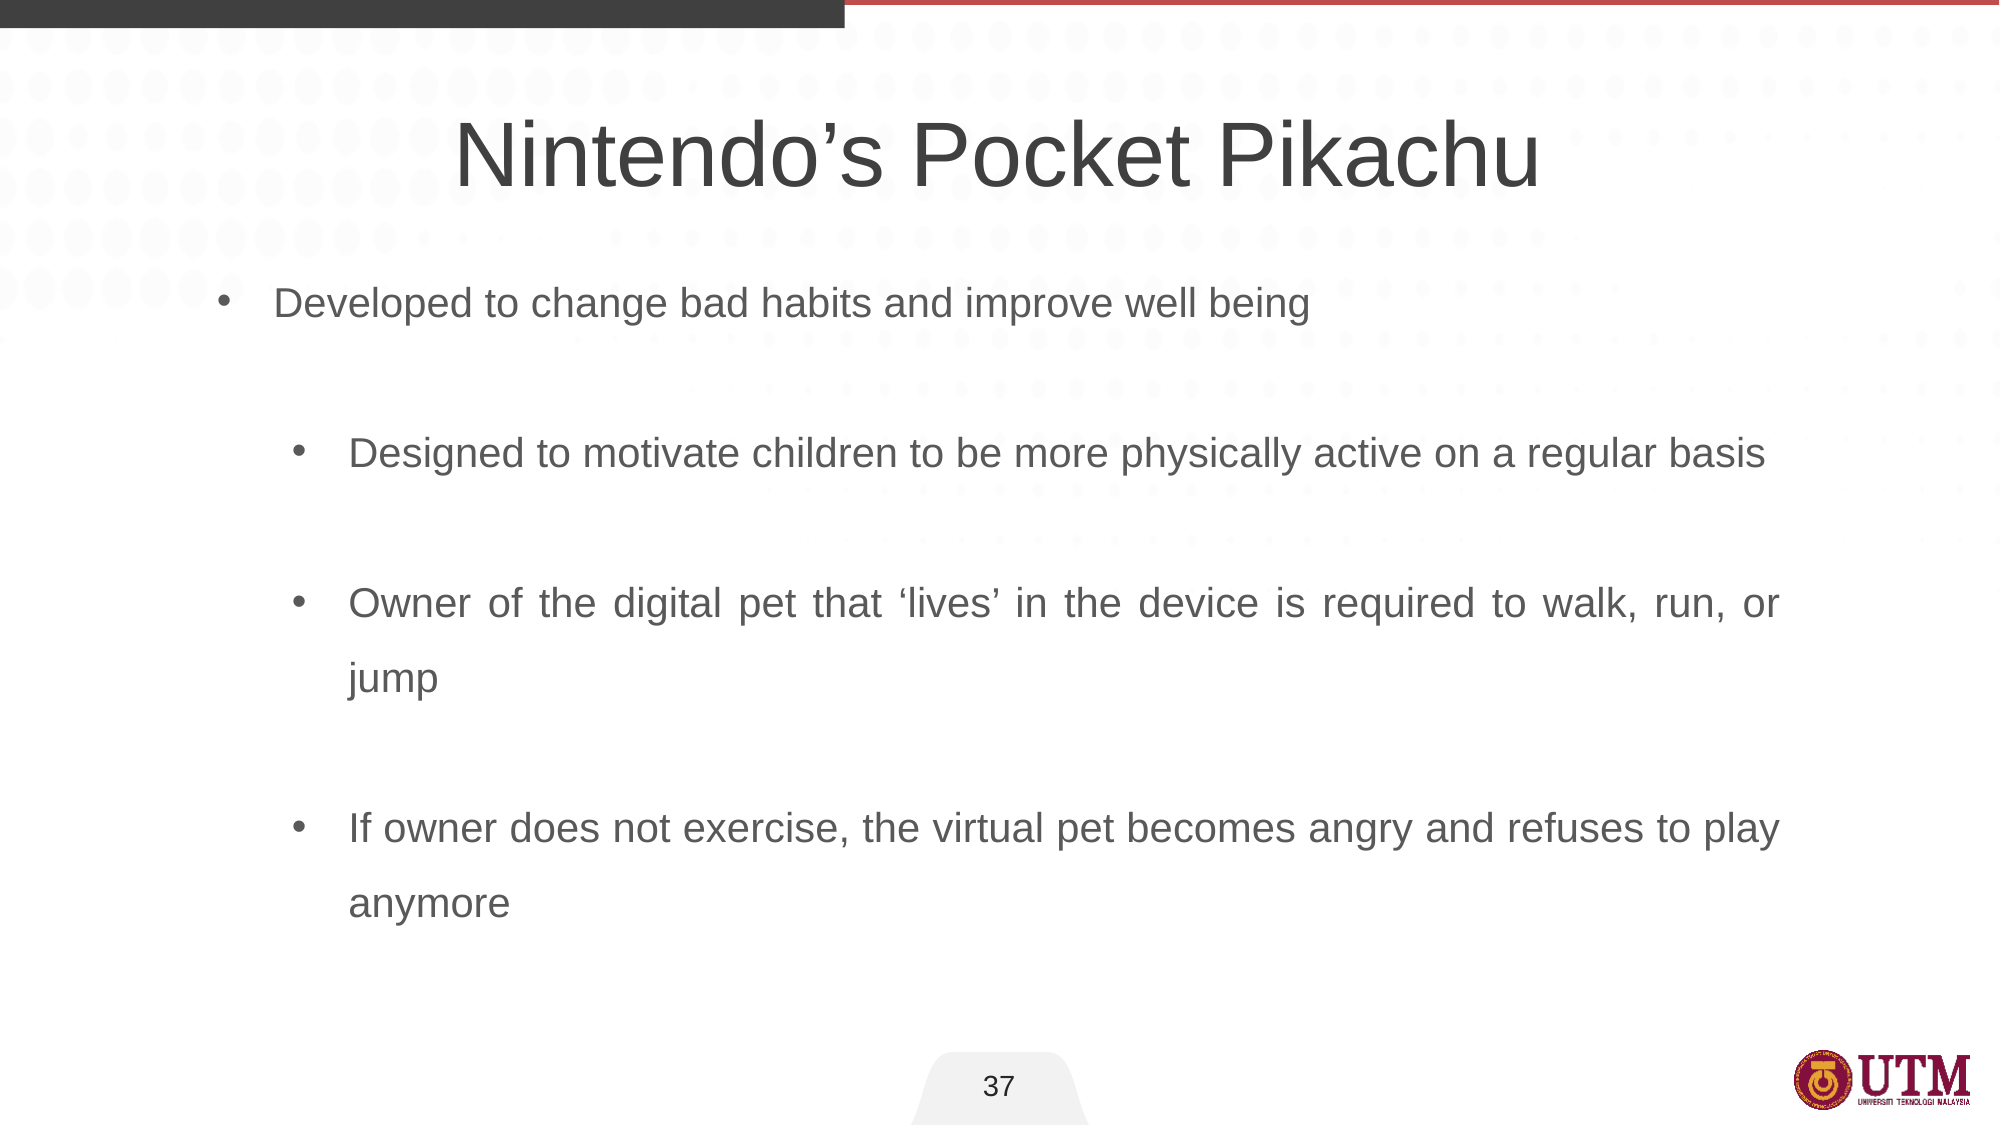

Nintendo’s Pocket Pikachu
Developed to change bad habits and improve well being

Designed to motivate children to be more physically active on a regular basis

Owner of the digital pet that ‘lives’ in the device is required to walk, run, or jump

If owner does not exercise, the virtual pet becomes angry and refuses to play anymore
37